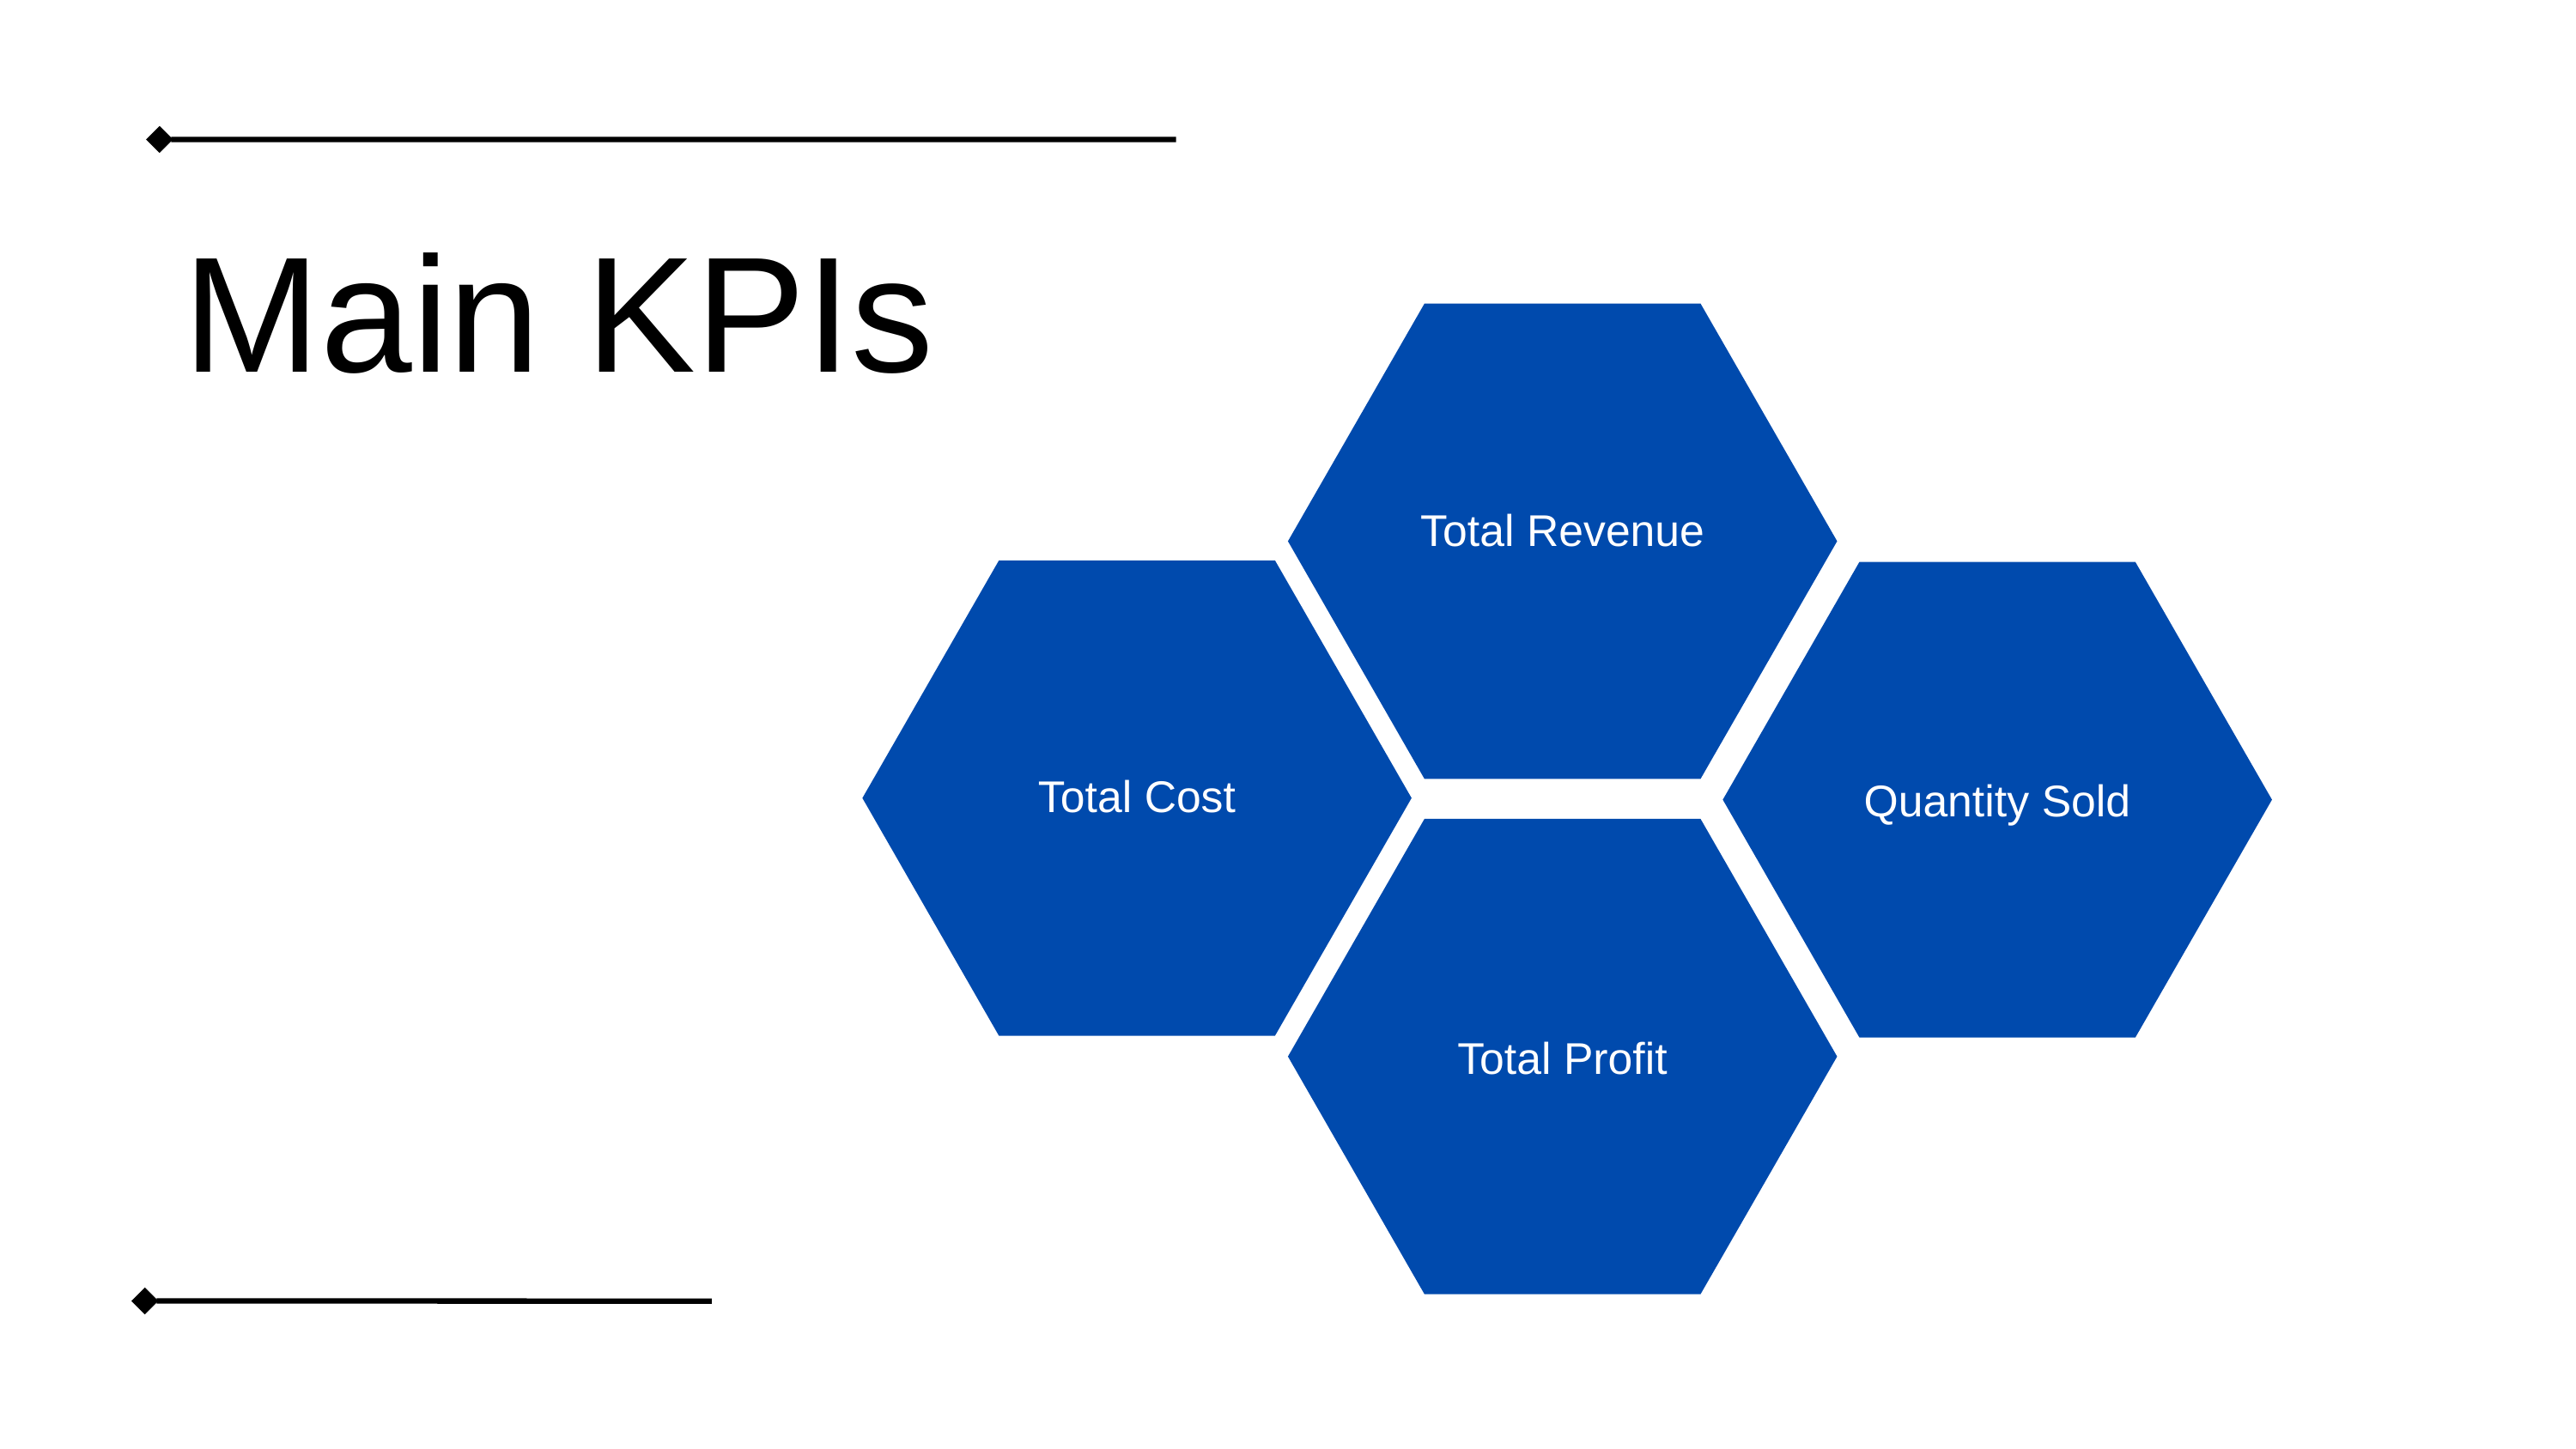

Main KPIsn

Total Revenue

Total Cost
Quantity Sold

Total Profit